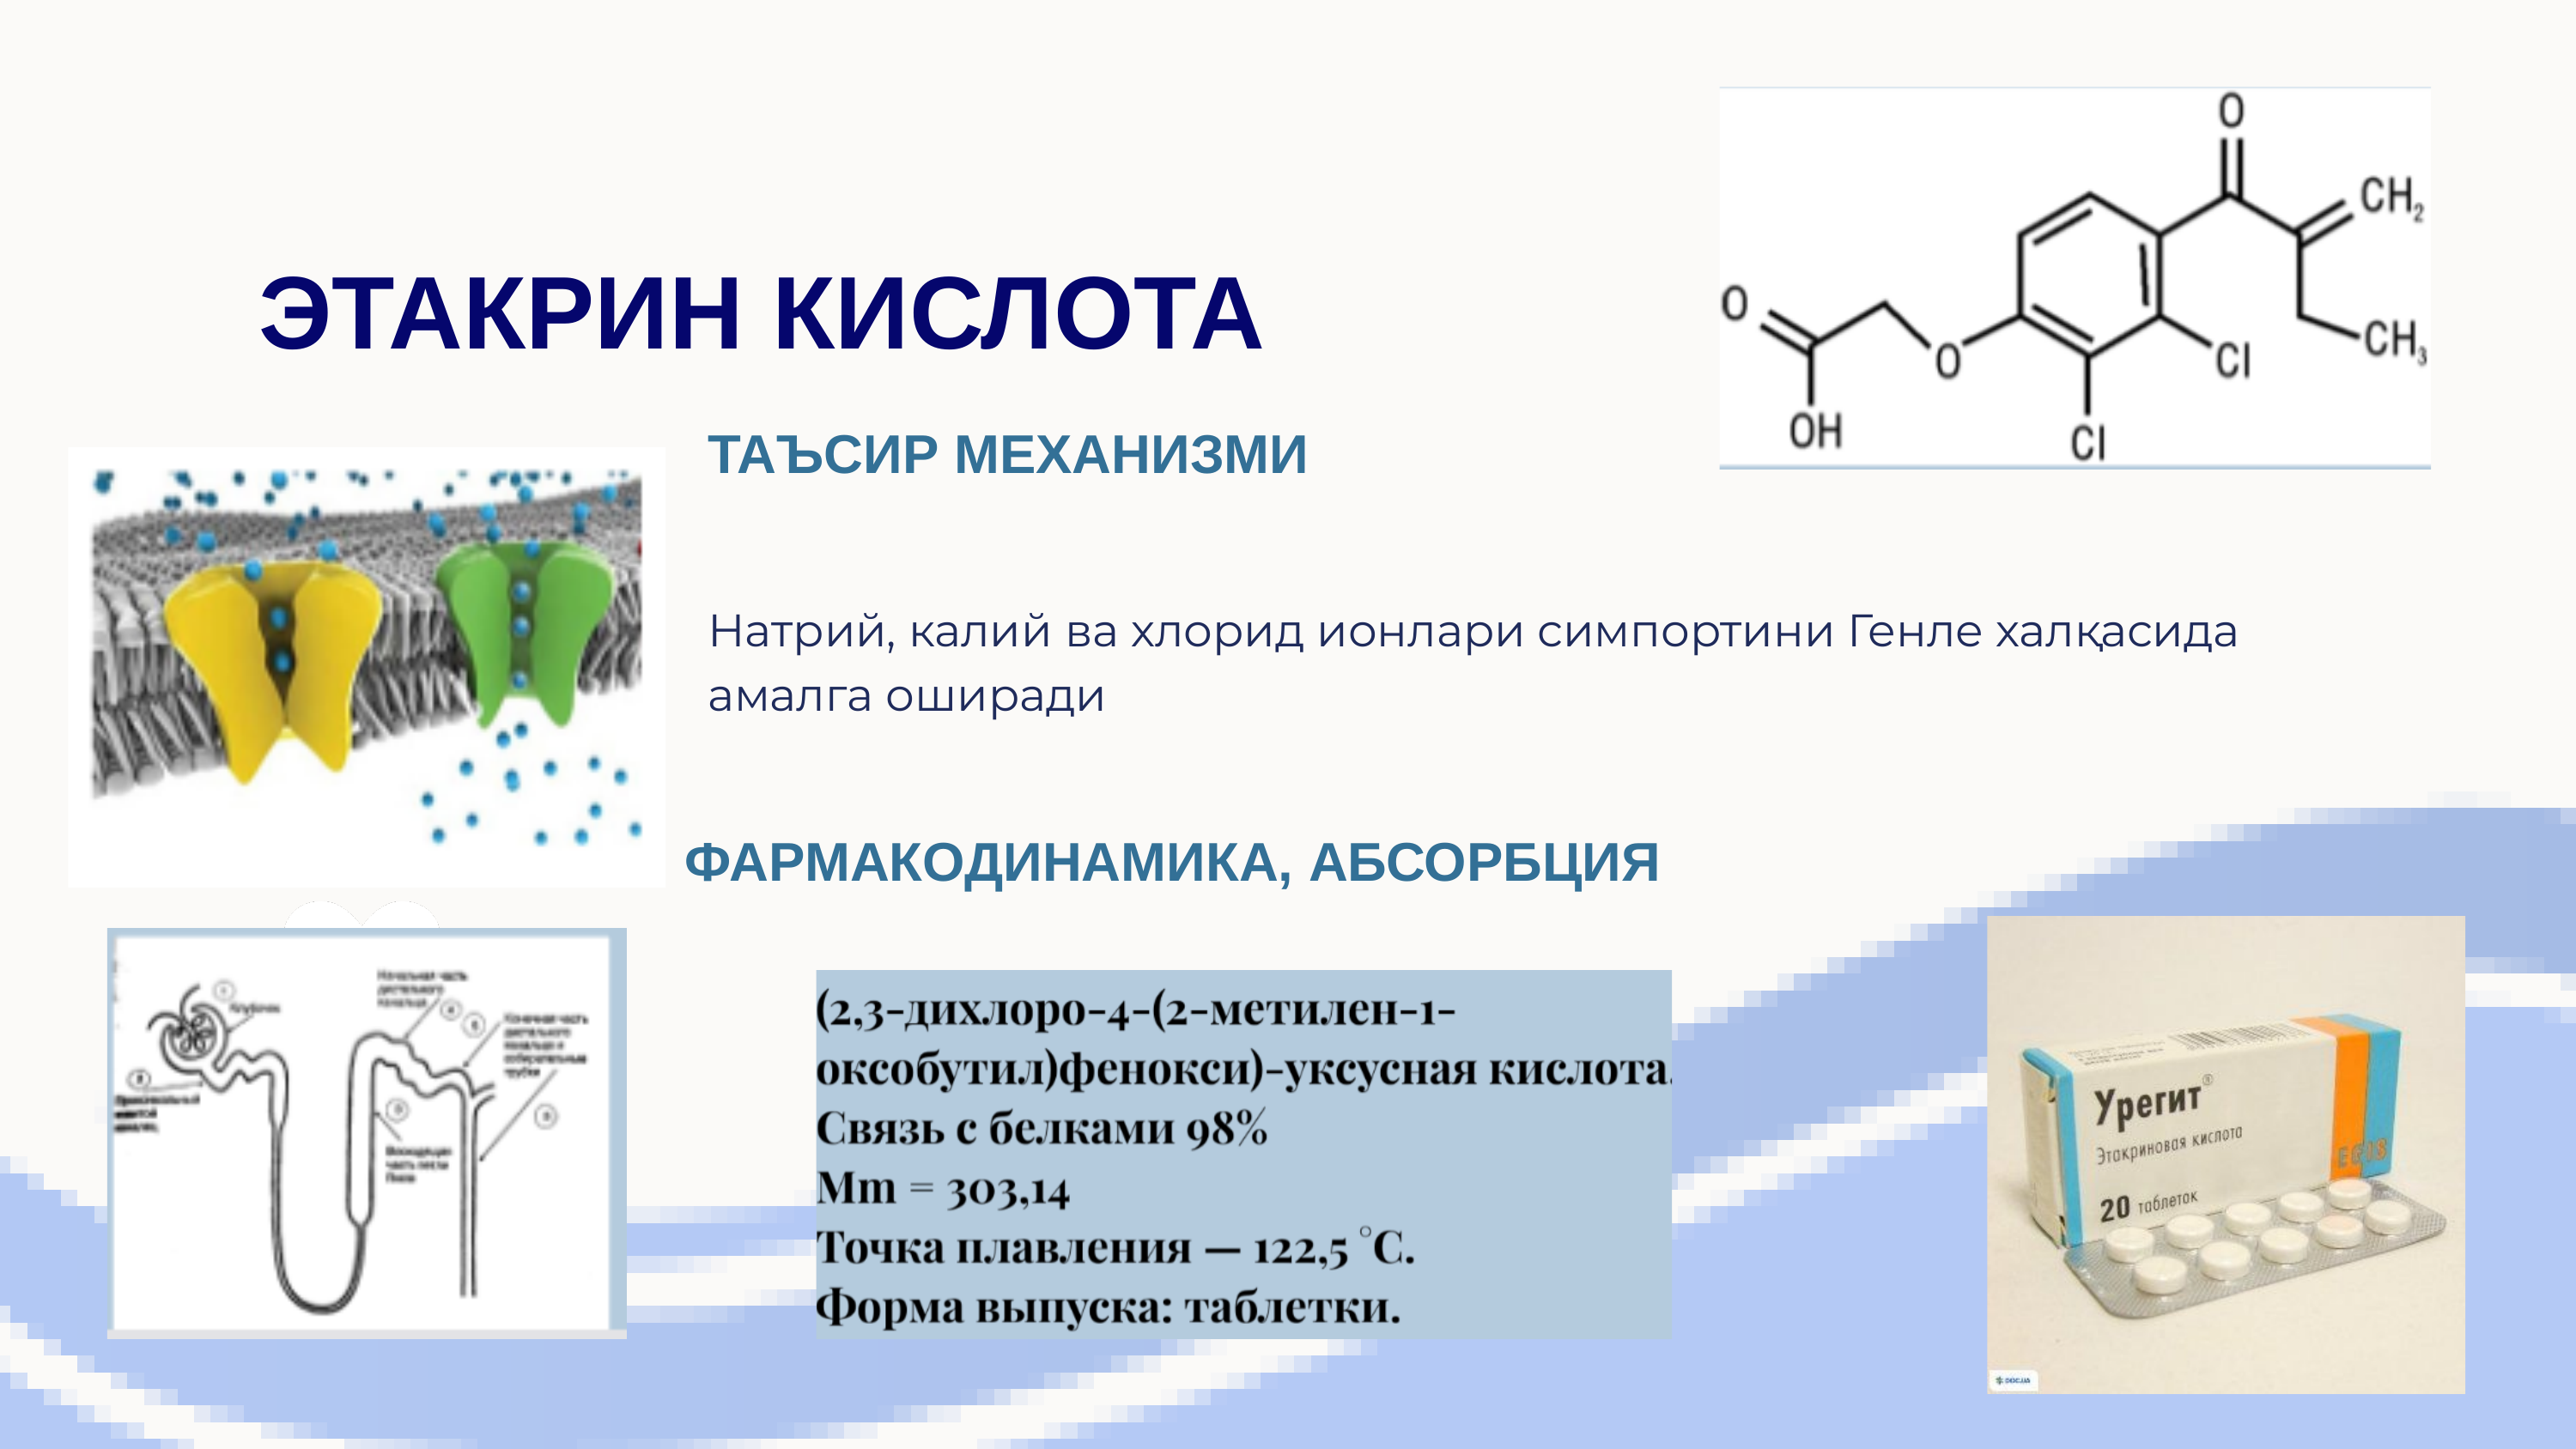

ЭТАКРИН КИСЛОТА
ТАЪСИР МЕХАНИЗМИ

Натрий, калий ва хлорид ионлари симпортини Генле халқасида амалга оширади

ФАРМАКОДИНАМИКА, АБСОРБЦИЯ